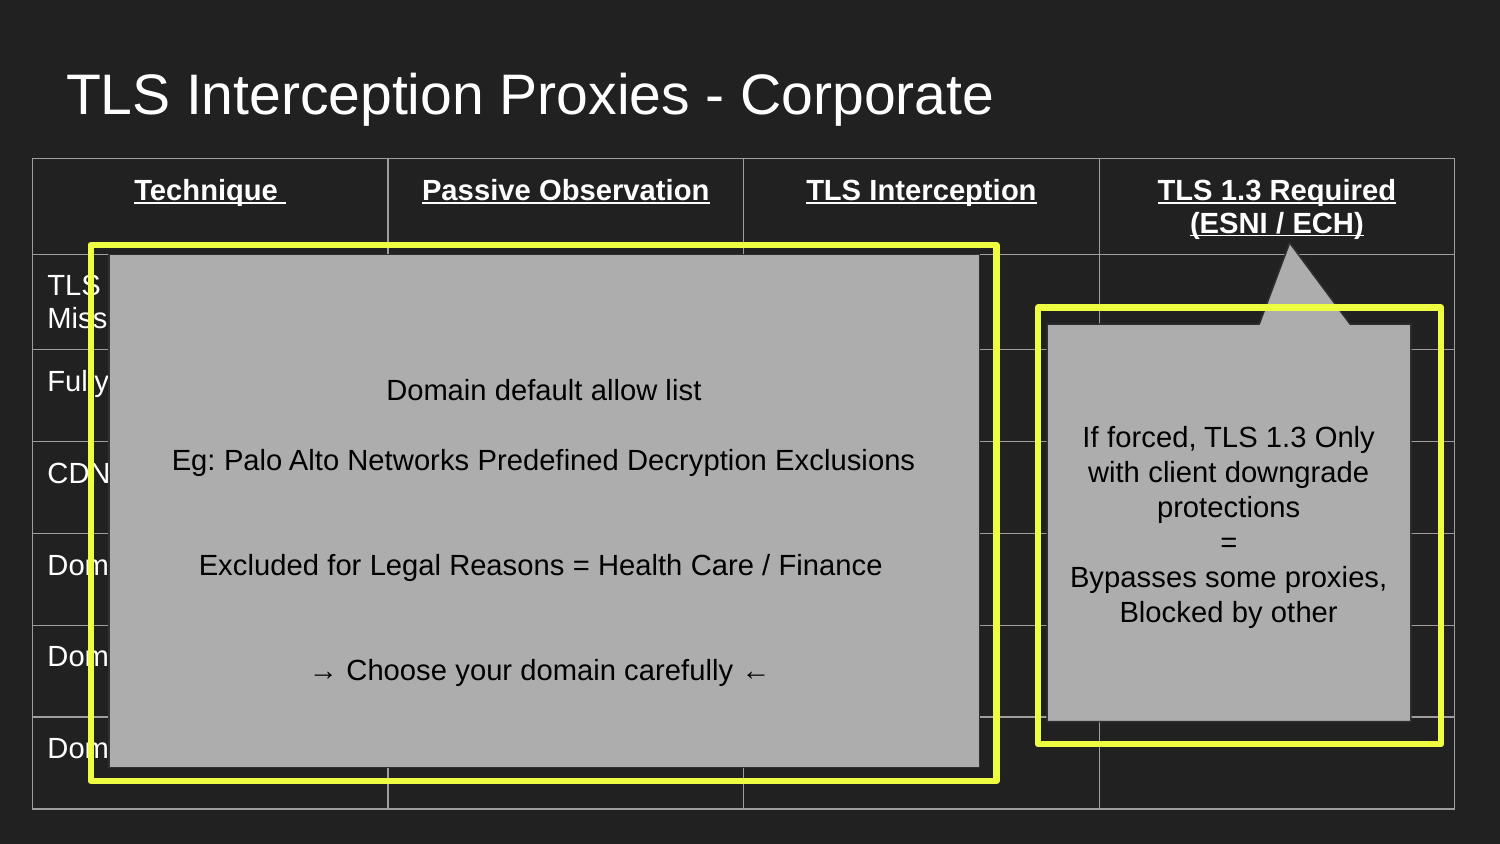

# TLS Interception Proxies - Corporate
| Technique | Passive Observation | TLS Interception | TLS 1.3 Required (ESNI / ECH) |
| --- | --- | --- | --- |
| TLS SNI & Host Missmatch |  |  |  |
| Fully Encrypted |  |  |  |
| CDN Masking |  |  |  |
| Domain Hiding |  |  |  |
| Domain Shadowing |  |  |  |
| Domain Borrowing |  |  |  |

Domain default allow list

Eg: Palo Alto Networks Predefined Decryption Exclusions

Excluded for Legal Reasons = Health Care / Finance

→ Choose your domain carefully ←

If forced, TLS 1.3 Only with client downgrade protections
=
Bypasses some proxies,
Blocked by other